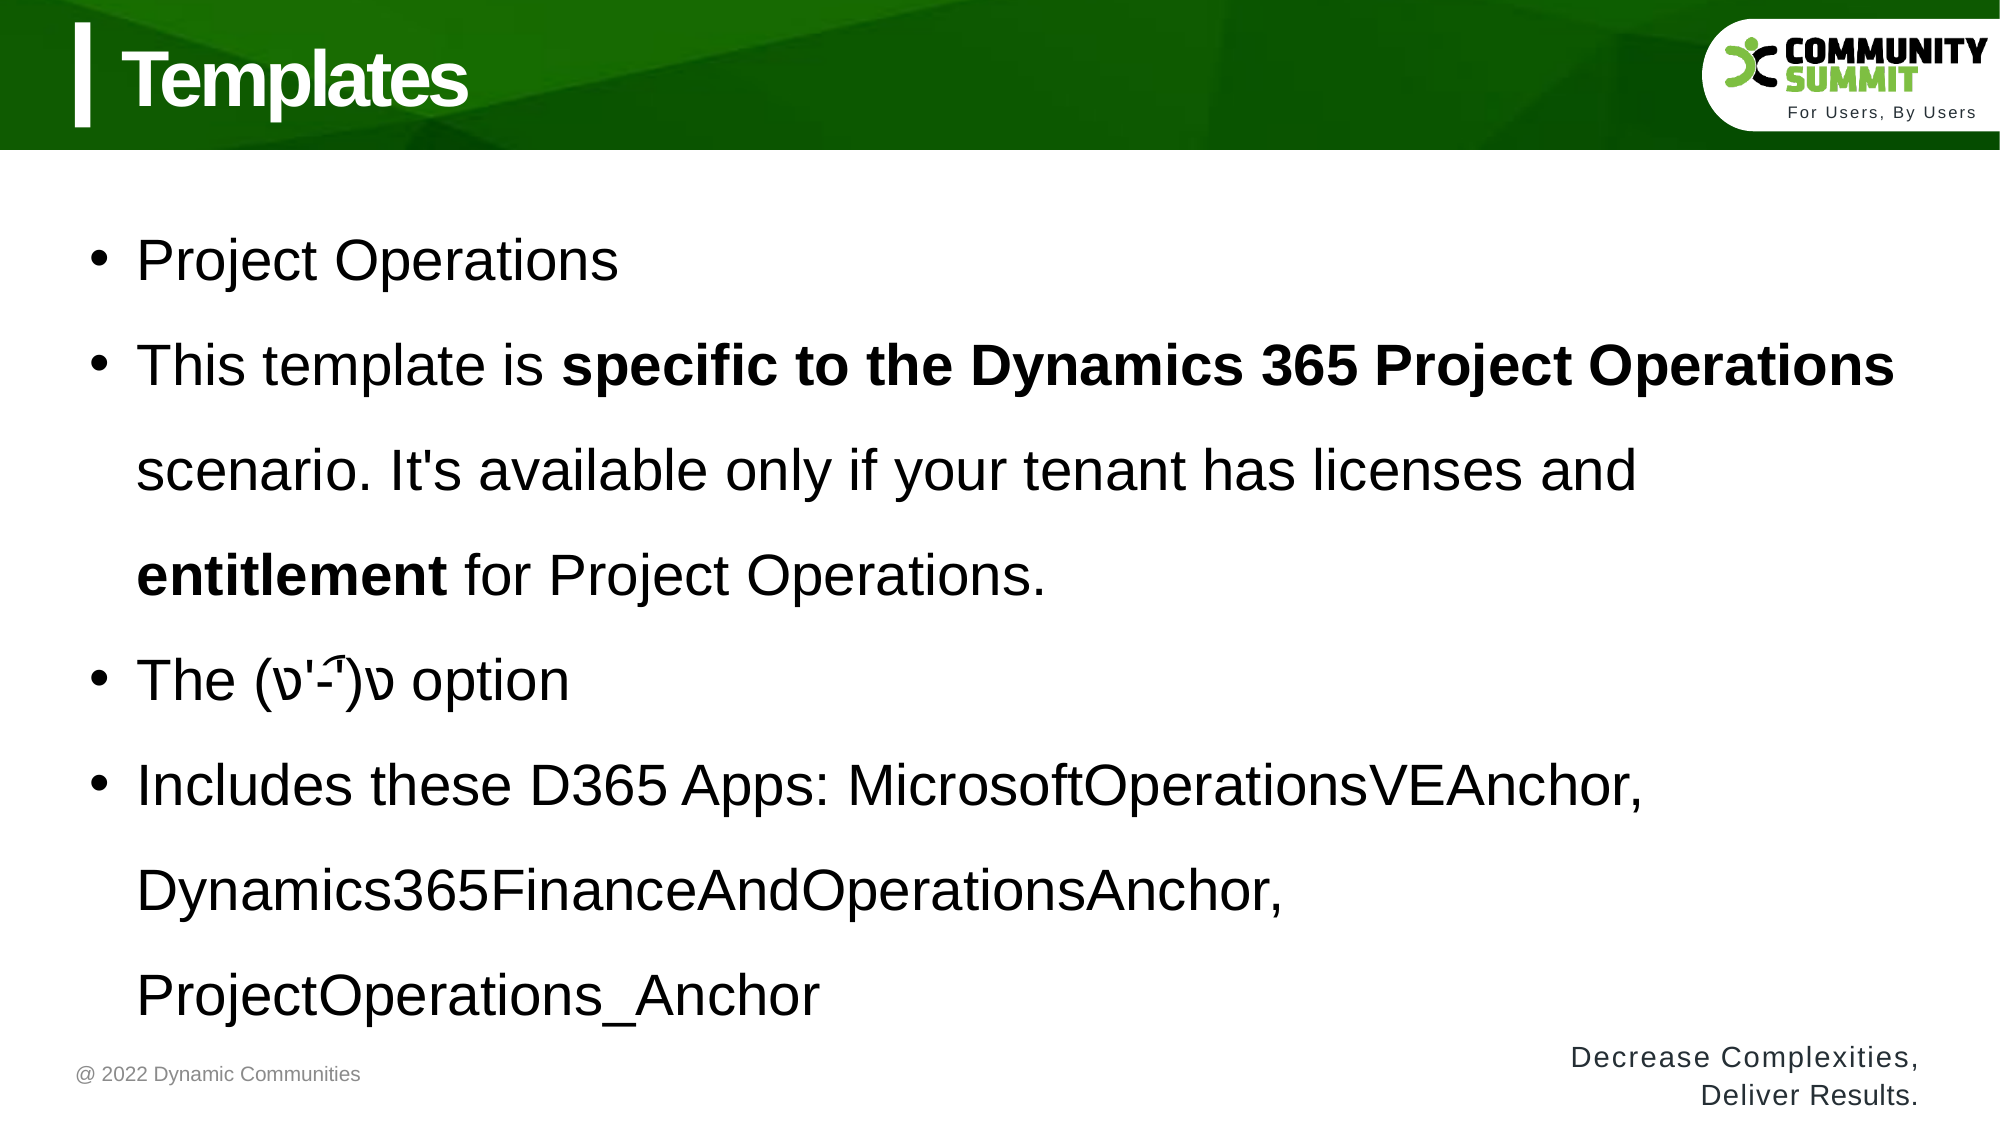

Templates
Project Operations
This template is specific to the Dynamics 365 Project Operations scenario. It's available only if your tenant has licenses and entitlement for Project Operations.
The (ง︡'-'︠)ง option
Includes these D365 Apps: MicrosoftOperationsVEAnchor, Dynamics365FinanceAndOperationsAnchor, ProjectOperations_Anchor